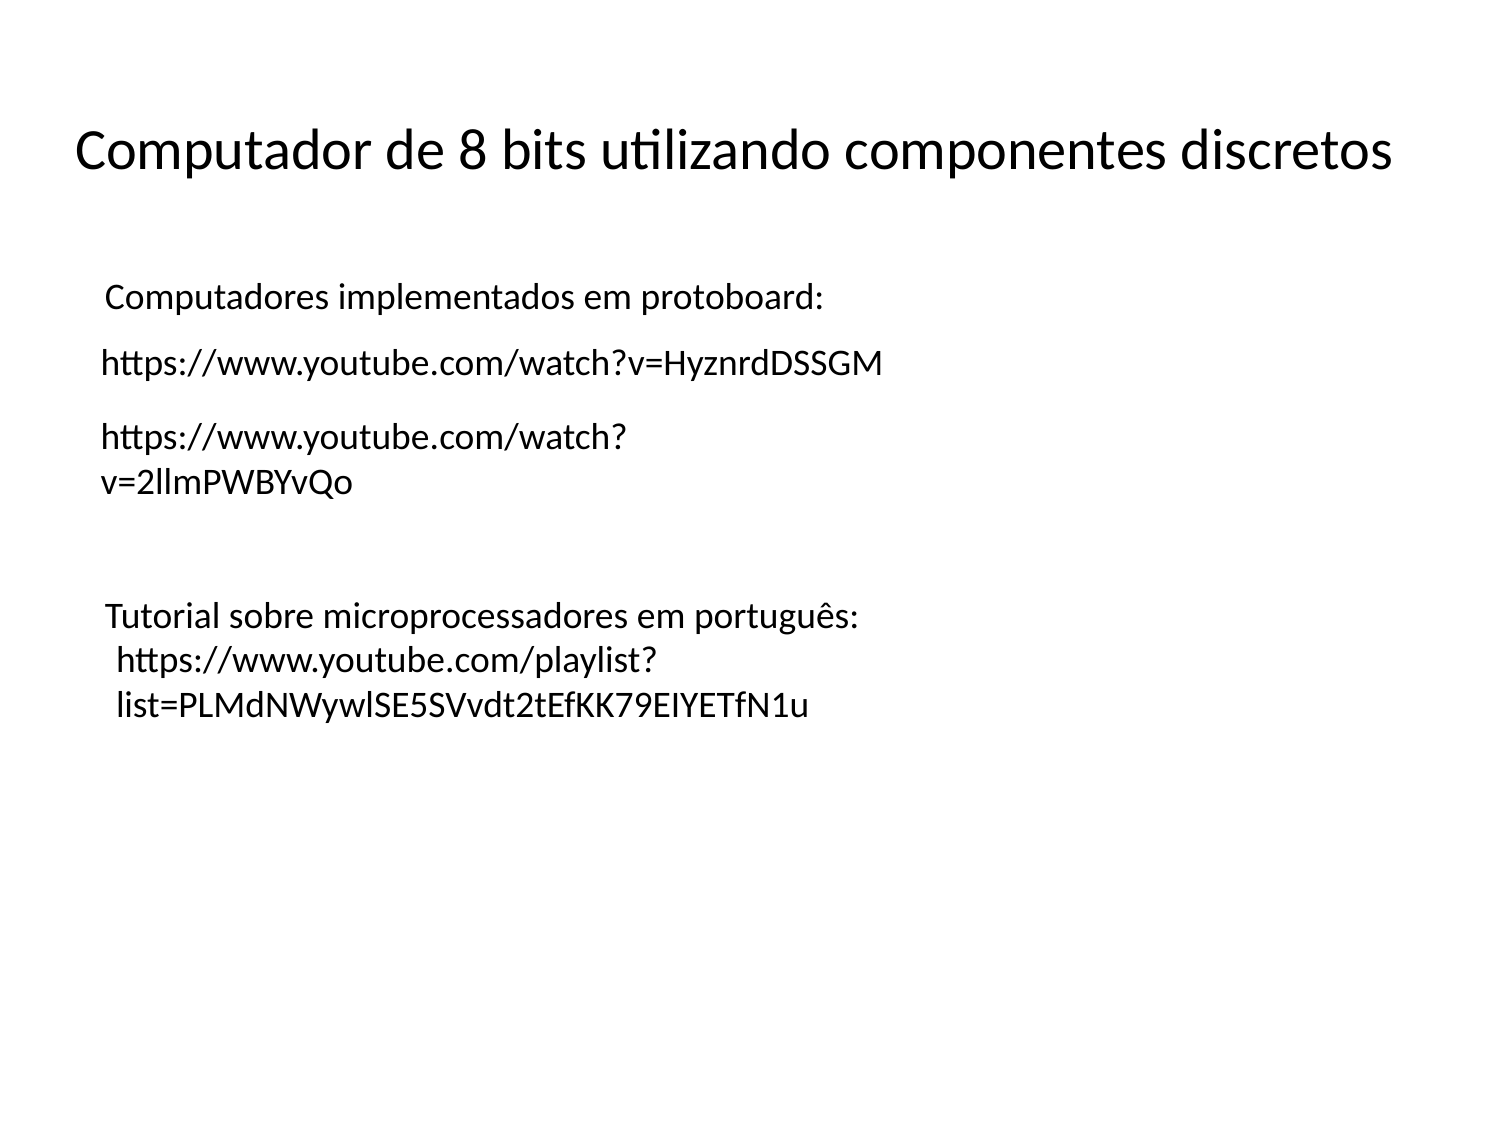

Computador de 8 bits utilizando componentes discretos
Computadores implementados em protoboard:
https://www.youtube.com/watch?v=HyznrdDSSGM
https://www.youtube.com/watch?v=2llmPWBYvQo
Tutorial sobre microprocessadores em português:
https://www.youtube.com/playlist?list=PLMdNWywlSE5SVvdt2tEfKK79EIYETfN1u